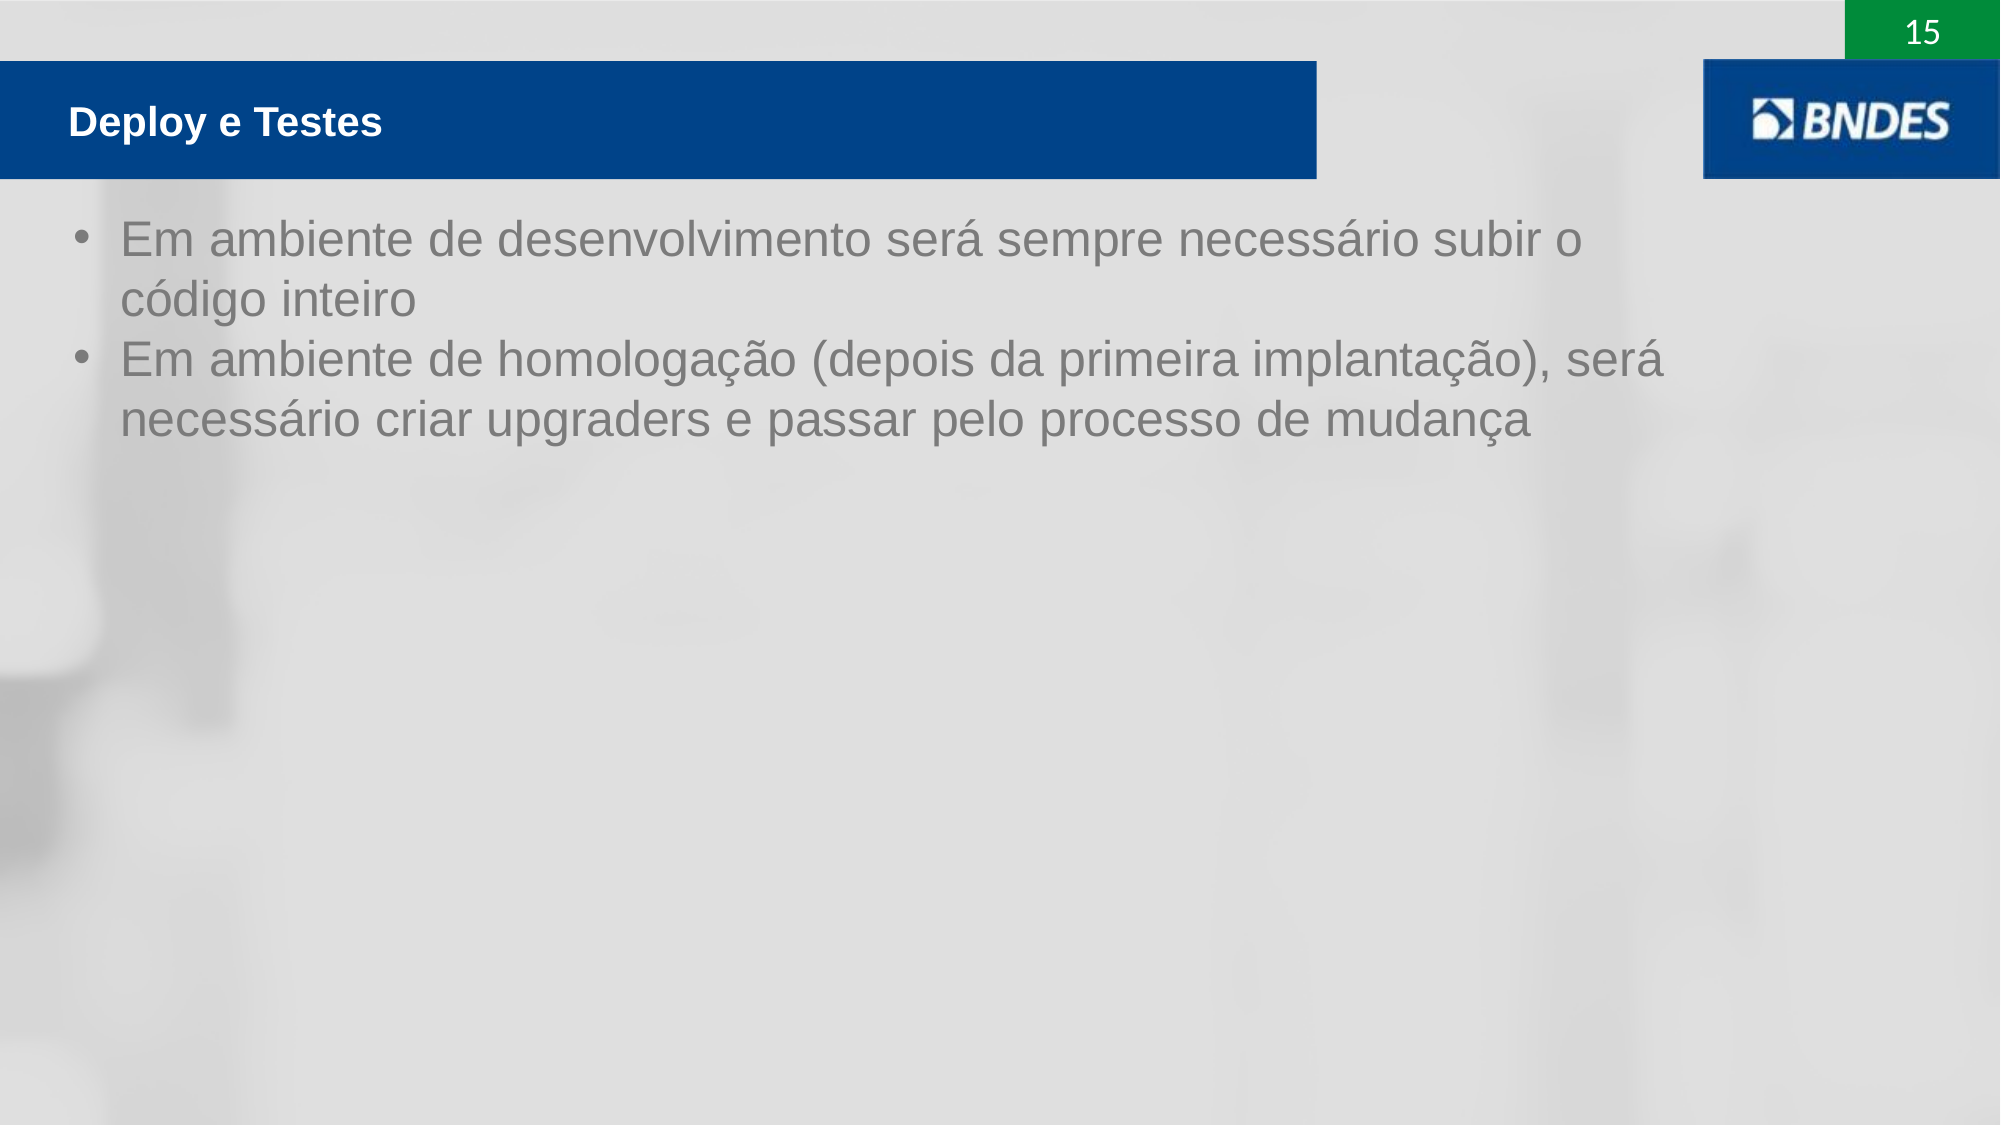

Deploy e Testes
Em ambiente de desenvolvimento será sempre necessário subir o código inteiro
Em ambiente de homologação (depois da primeira implantação), será necessário criar upgraders e passar pelo processo de mudança